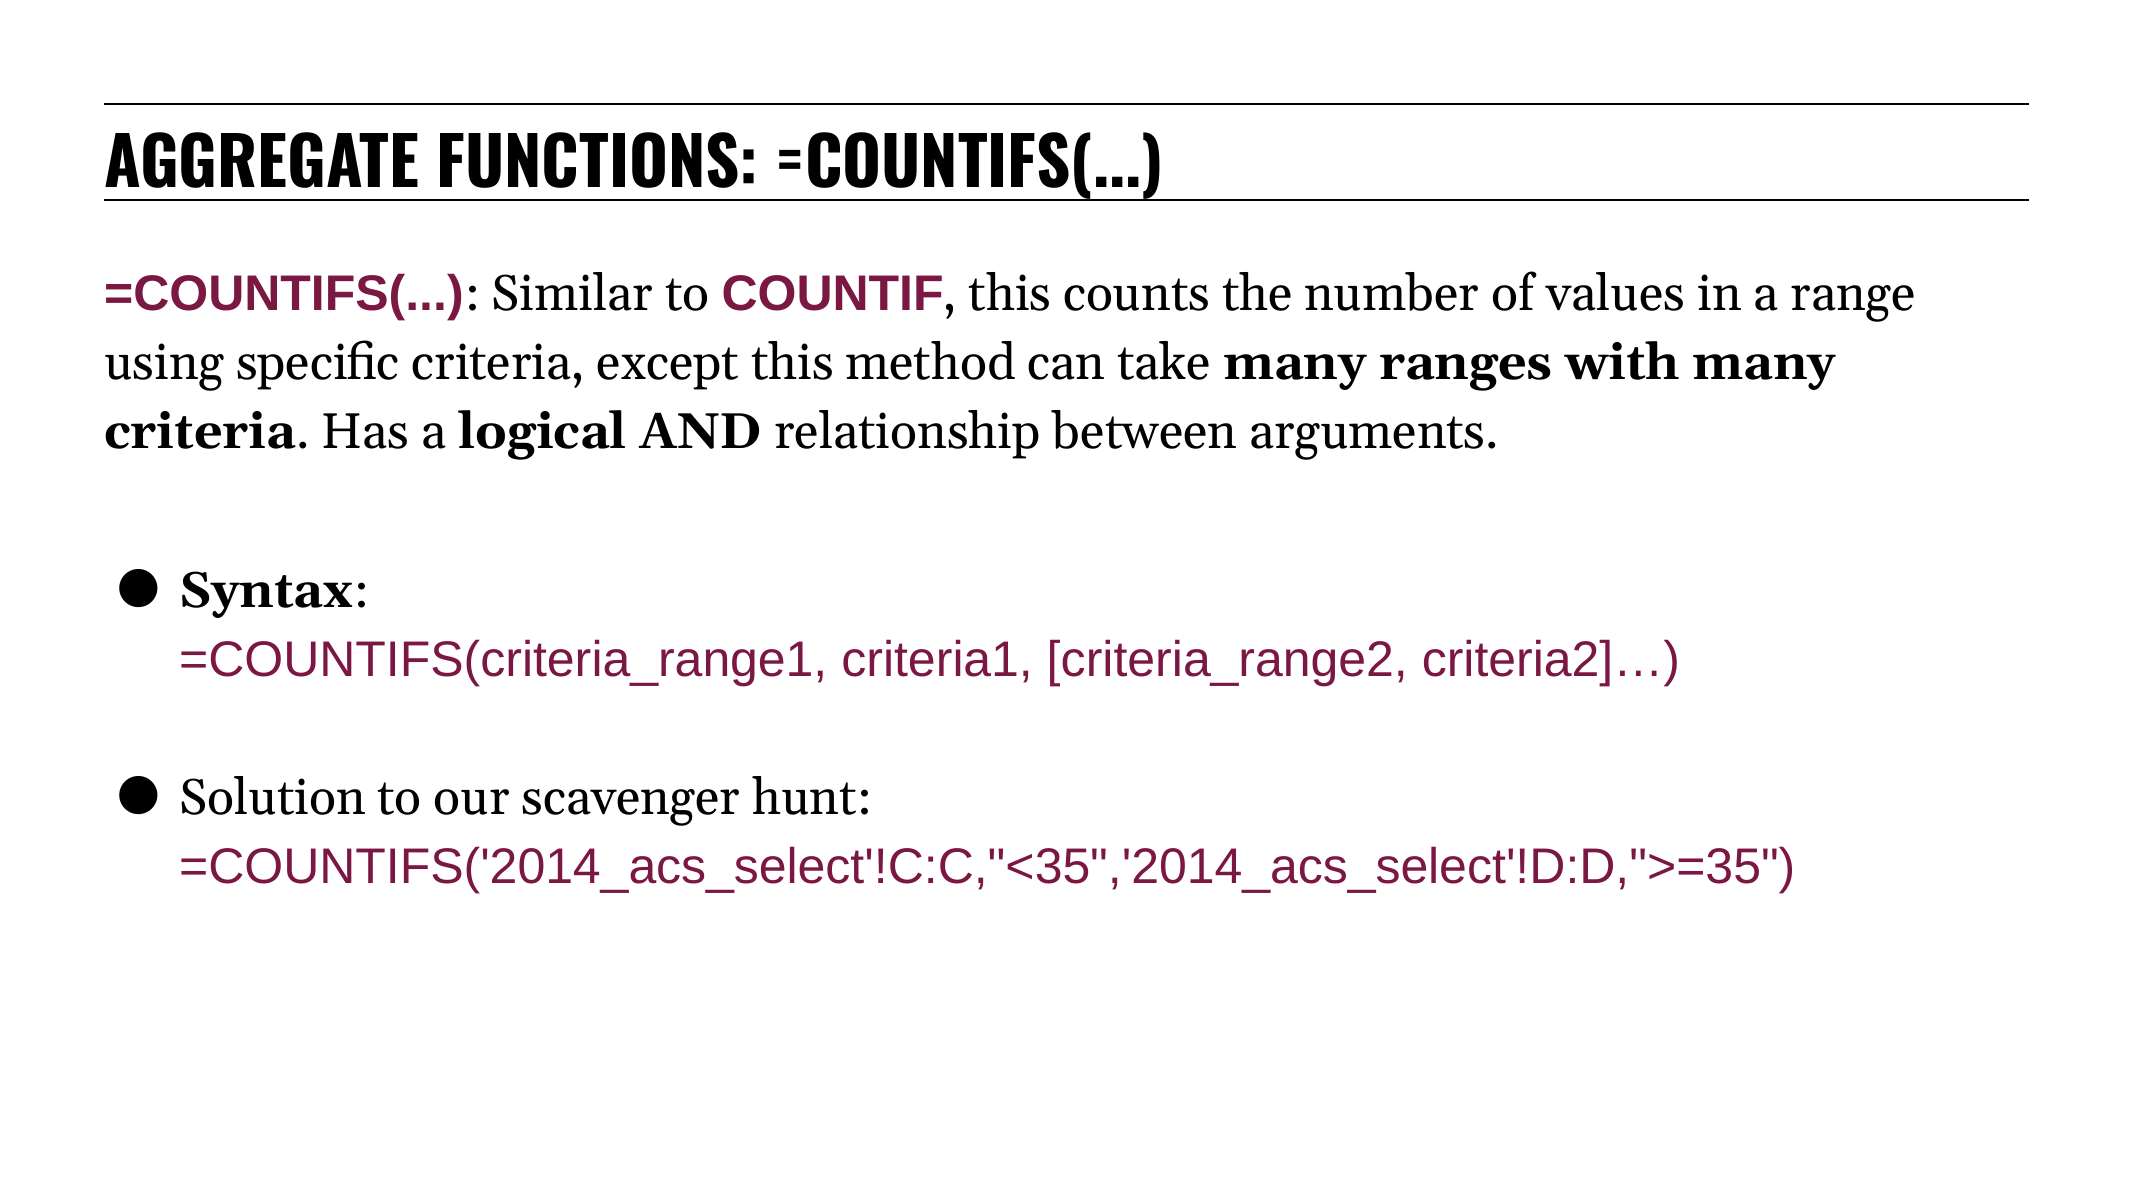

AGGREGATE FUNCTIONS: =COUNTIFS(...)

=COUNTIFS(...): Similar to COUNTIF, this counts the number of values in a range using specific criteria, except this method can take many ranges with many criteria. Has a logical AND relationship between arguments.
Syntax:
=COUNTIFS(criteria_range1, criteria1, [criteria_range2, criteria2]…)
Solution to our scavenger hunt:
=COUNTIFS('2014_acs_select'!C:C,"<35",'2014_acs_select'!D:D,">=35")